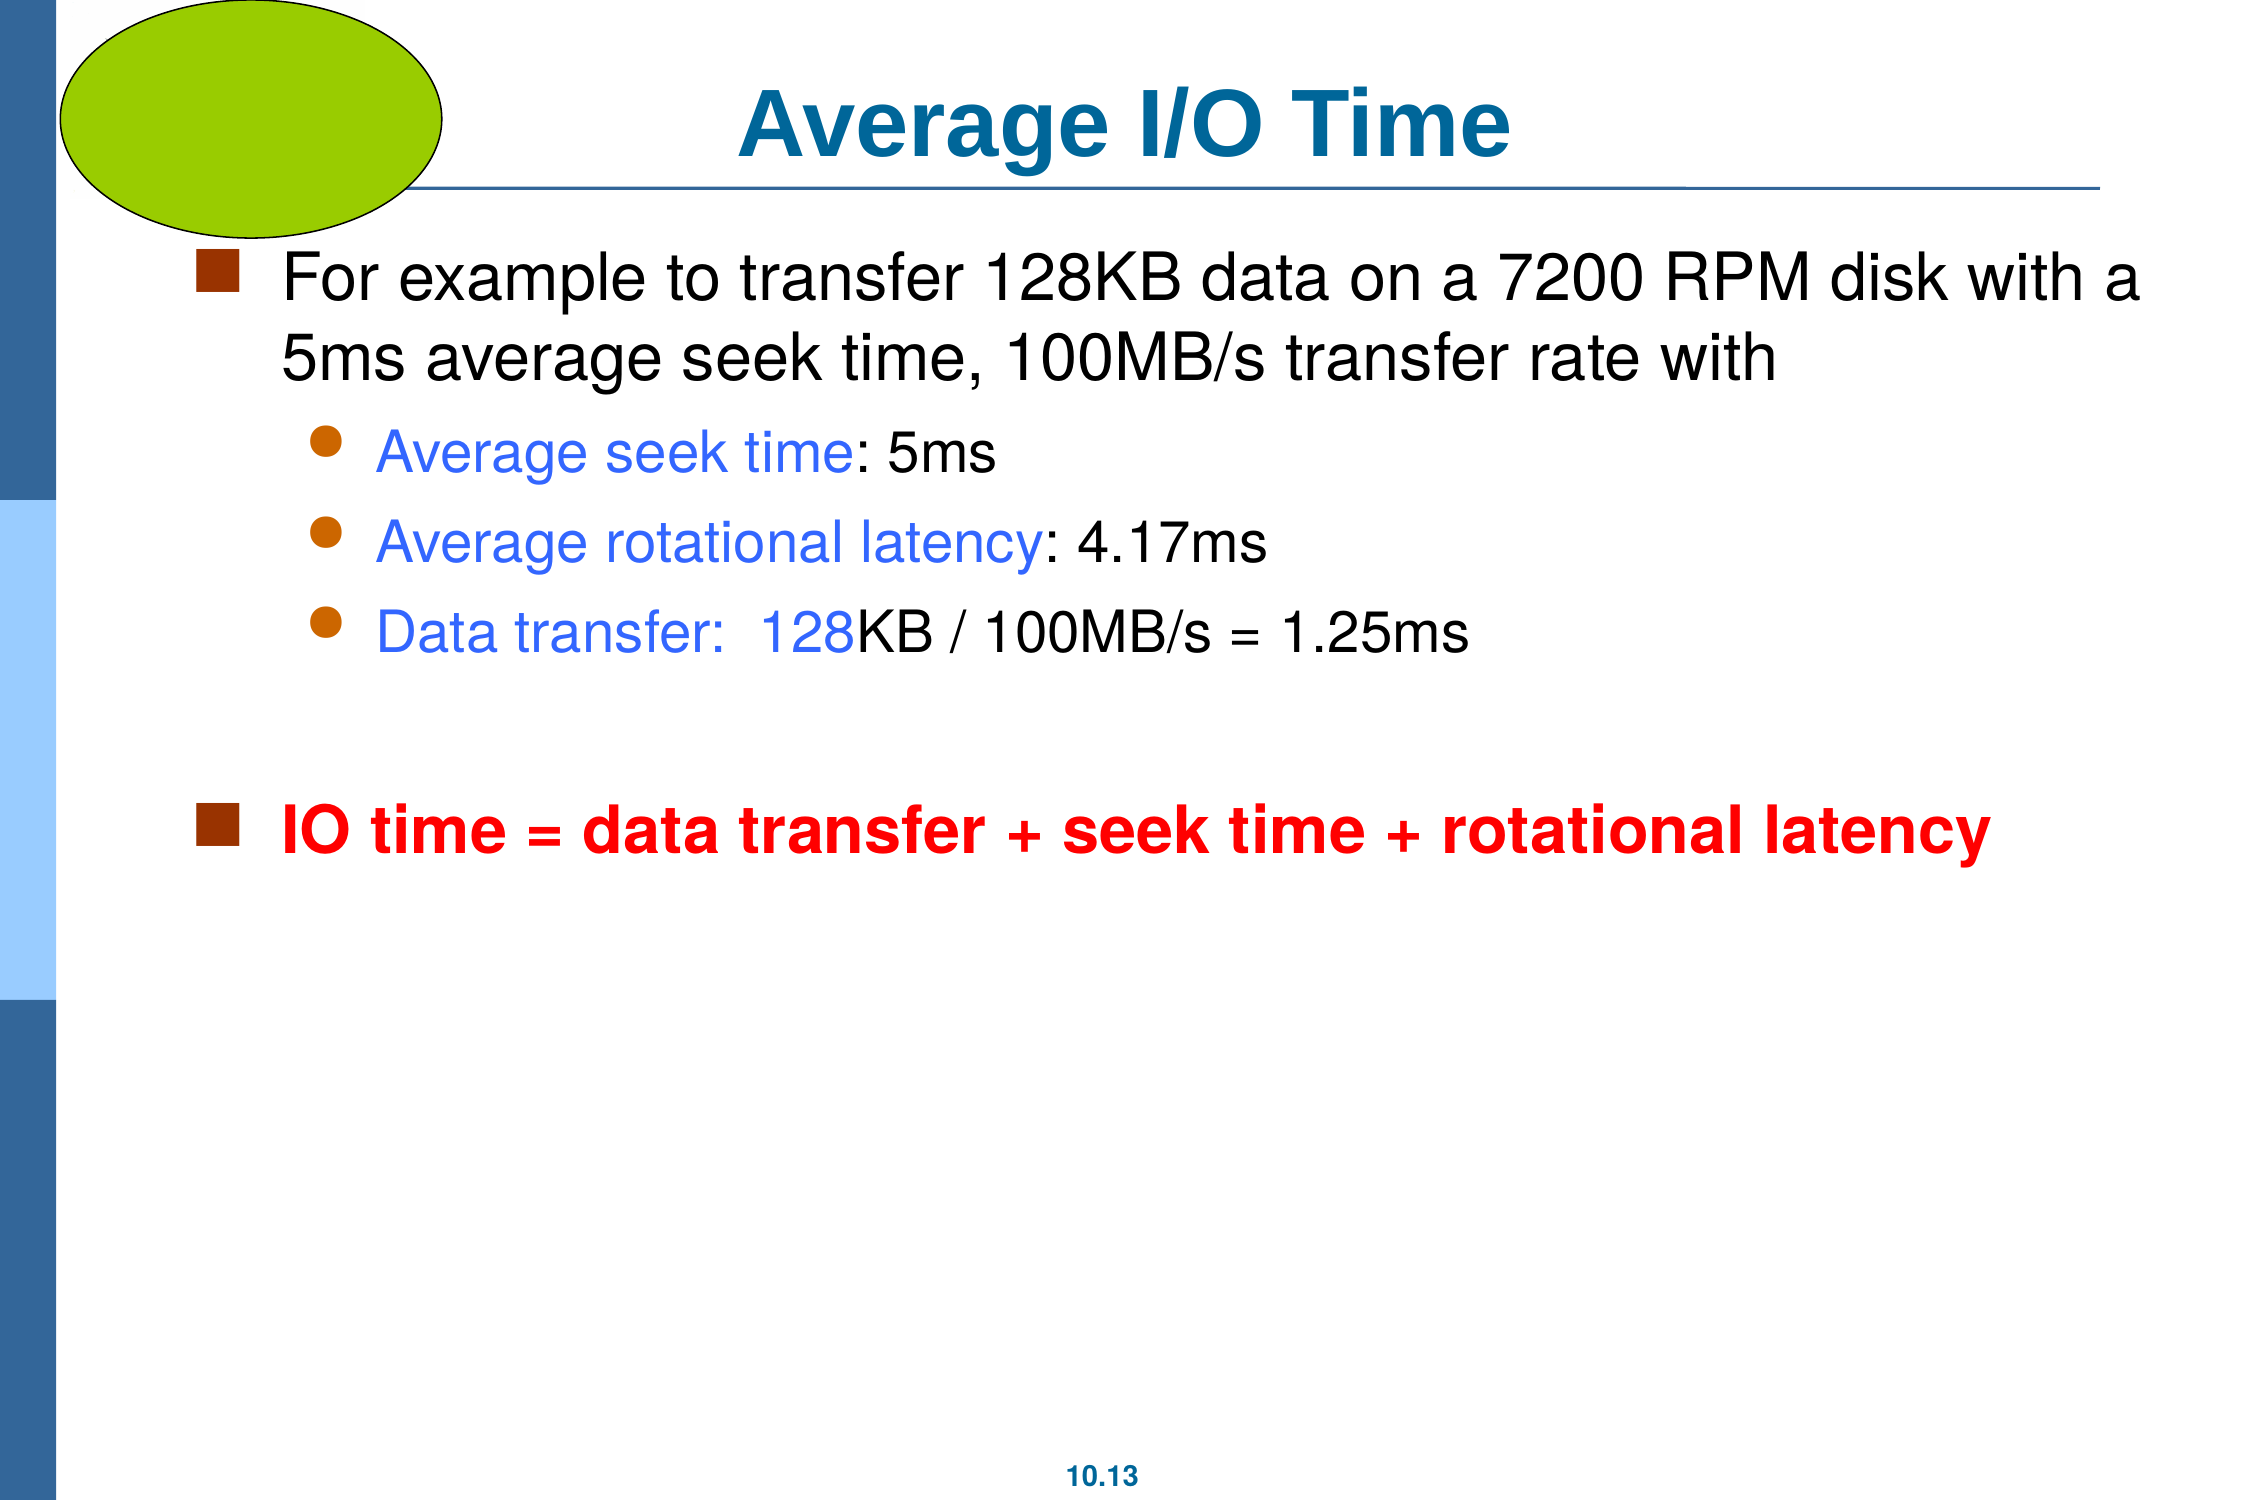

# Average I/O Time
For example to transfer 128KB data on a 7200 RPM disk with a 5ms average seek time, 100MB/s transfer rate with
Average seek time: 5ms
Average rotational latency: 4.17ms
Data transfer:  128KB / 100MB/s = 1.25ms

IO time = data transfer + seek time + rotational latency